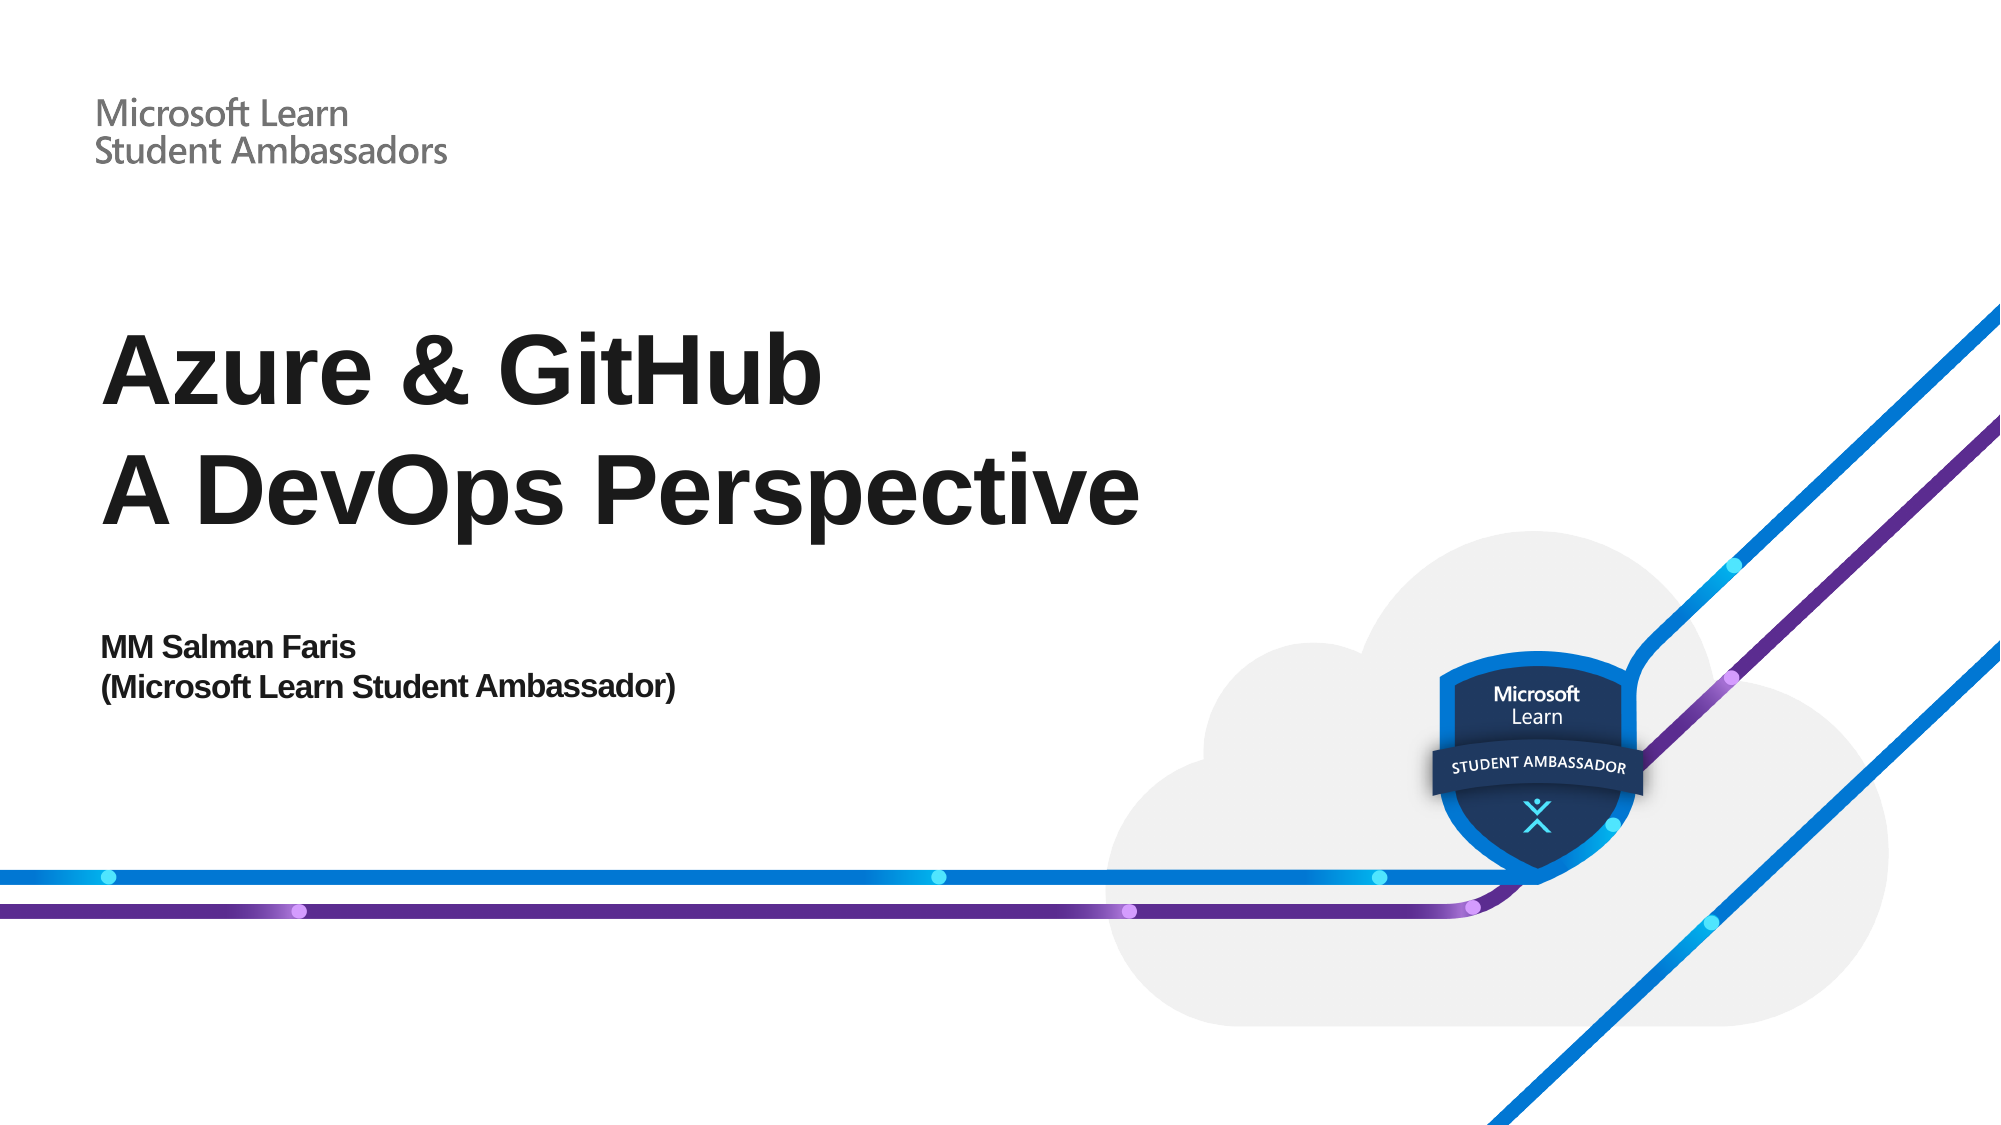

Azure & GitHub
A DevOps Perspective
MM Salman Faris
(Microsoft Learn Student Ambassador)